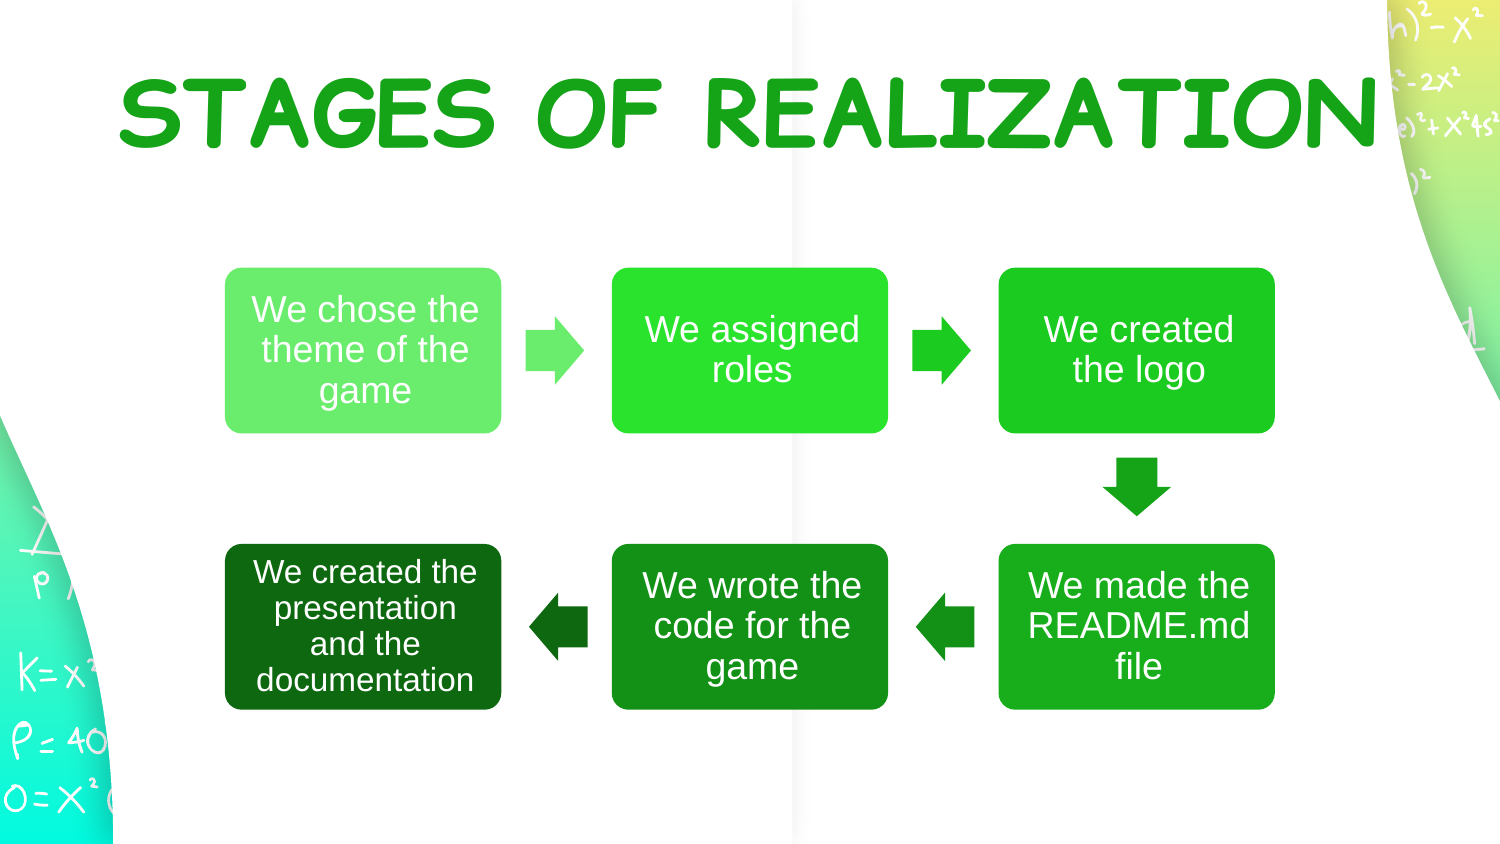

STAGES OF REALIZATION
We chose the theme of the game

We assigned roles

We created the logo

We made the README.md file

We wrote the code for the game

We created the presentation and the documentation